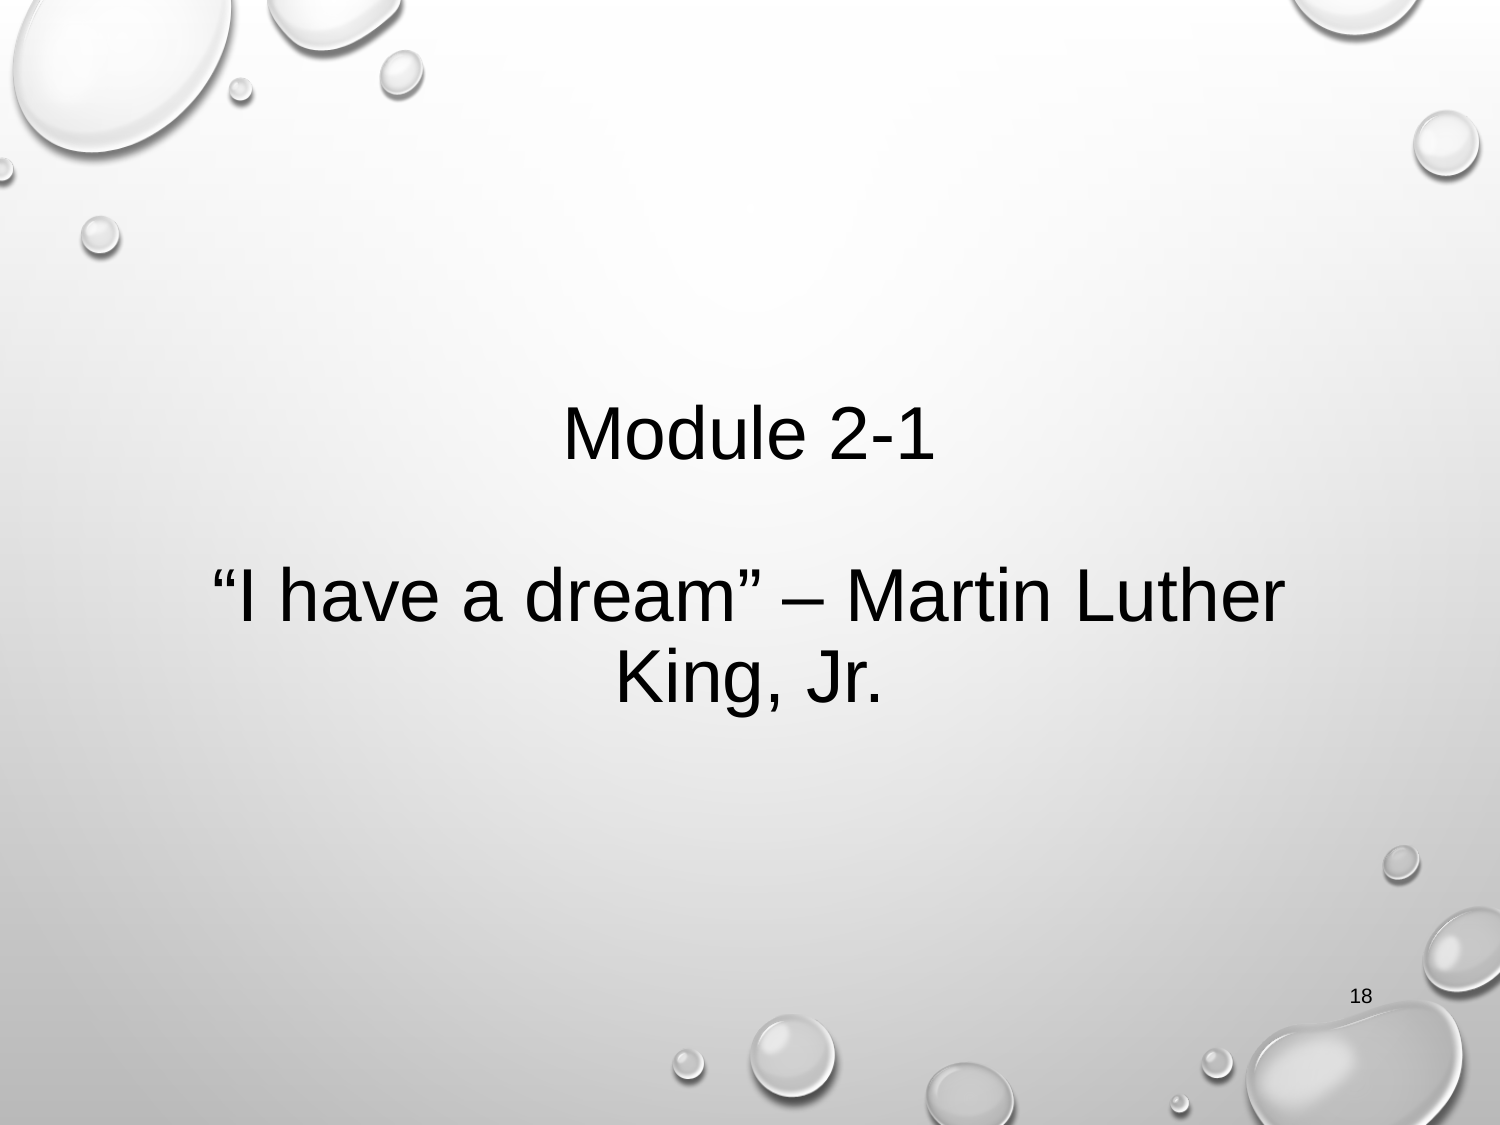

# Module 2-1 “I have a dream” – Martin Luther King, Jr.
18